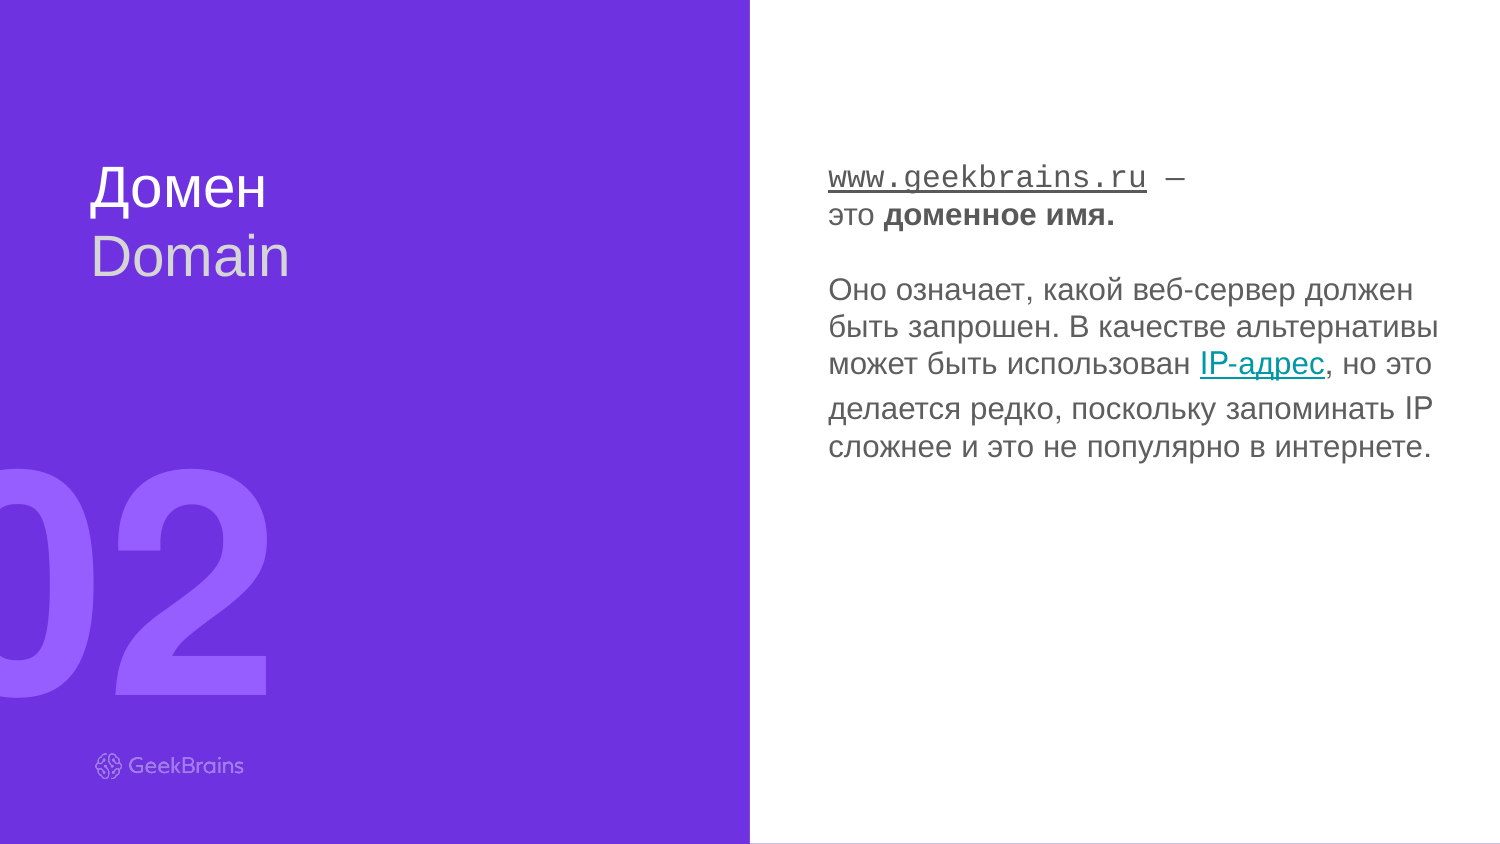

# Домен
Domain
www.geekbrains.ru —
это доменное имя.

Оно означает, какой веб-сервер должен быть запрошен. В качестве альтернативы может быть использован IP-адрес, но это делается редко, поскольку запоминать IP сложнее и это не популярно в интернете.